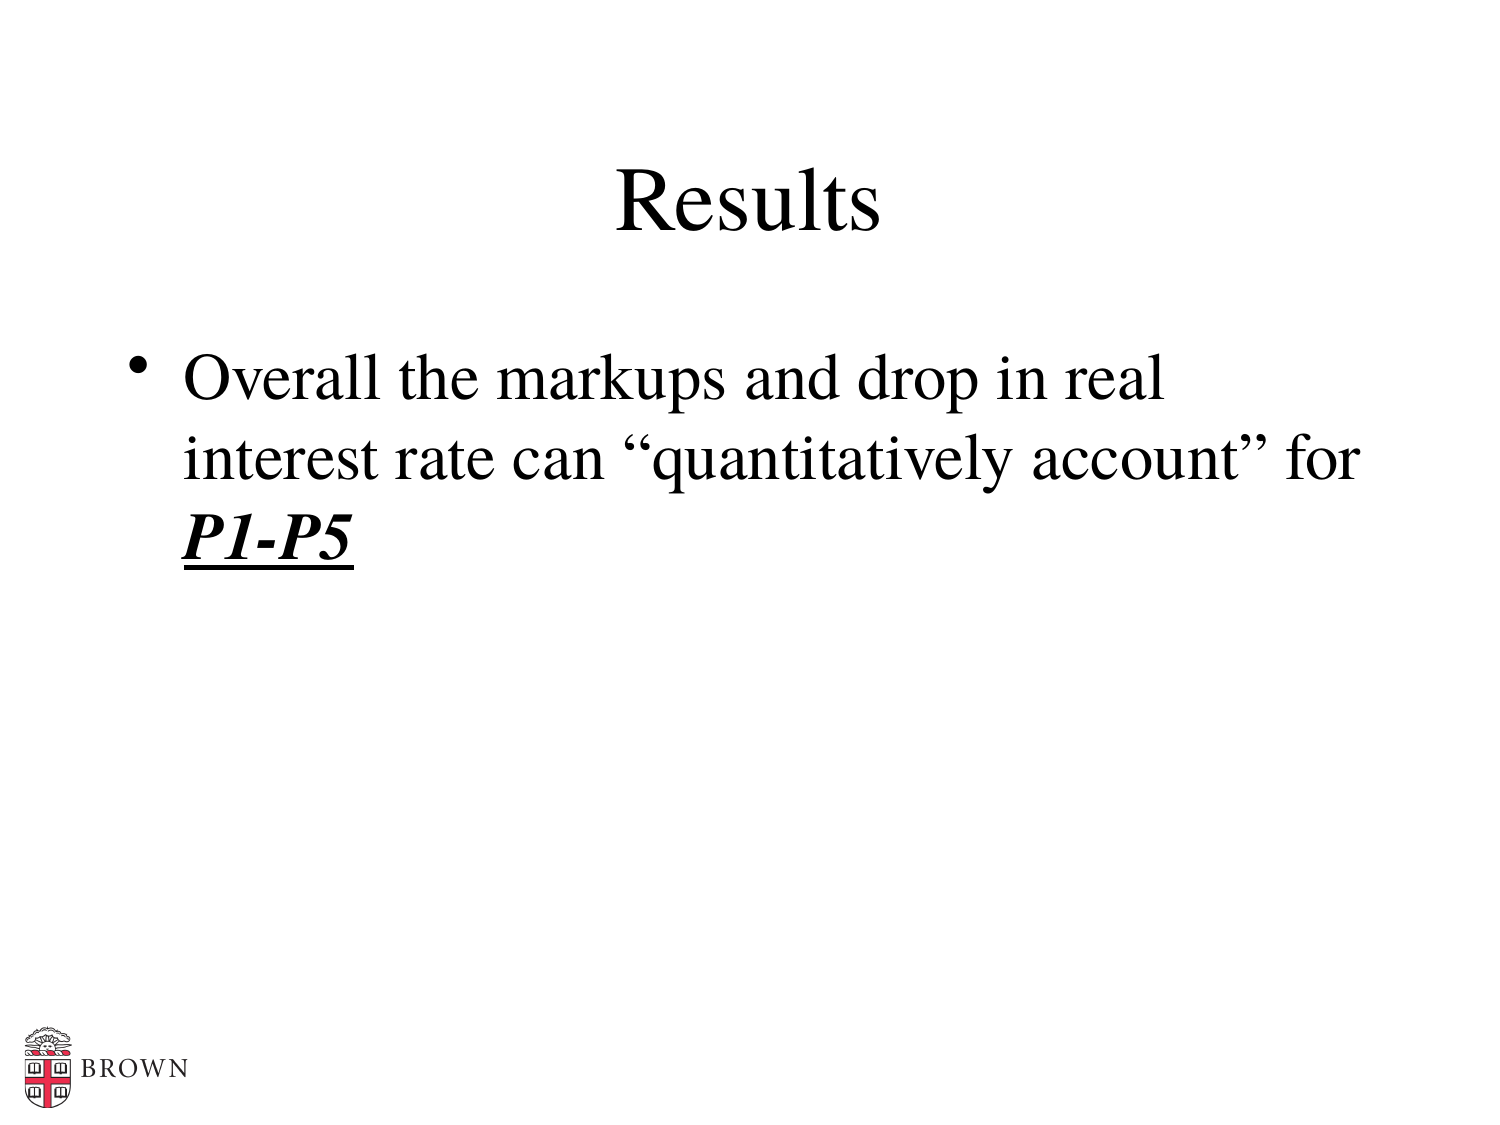

# Results
Overall the markups and drop in real interest rate can “quantitatively account” for P1-P5